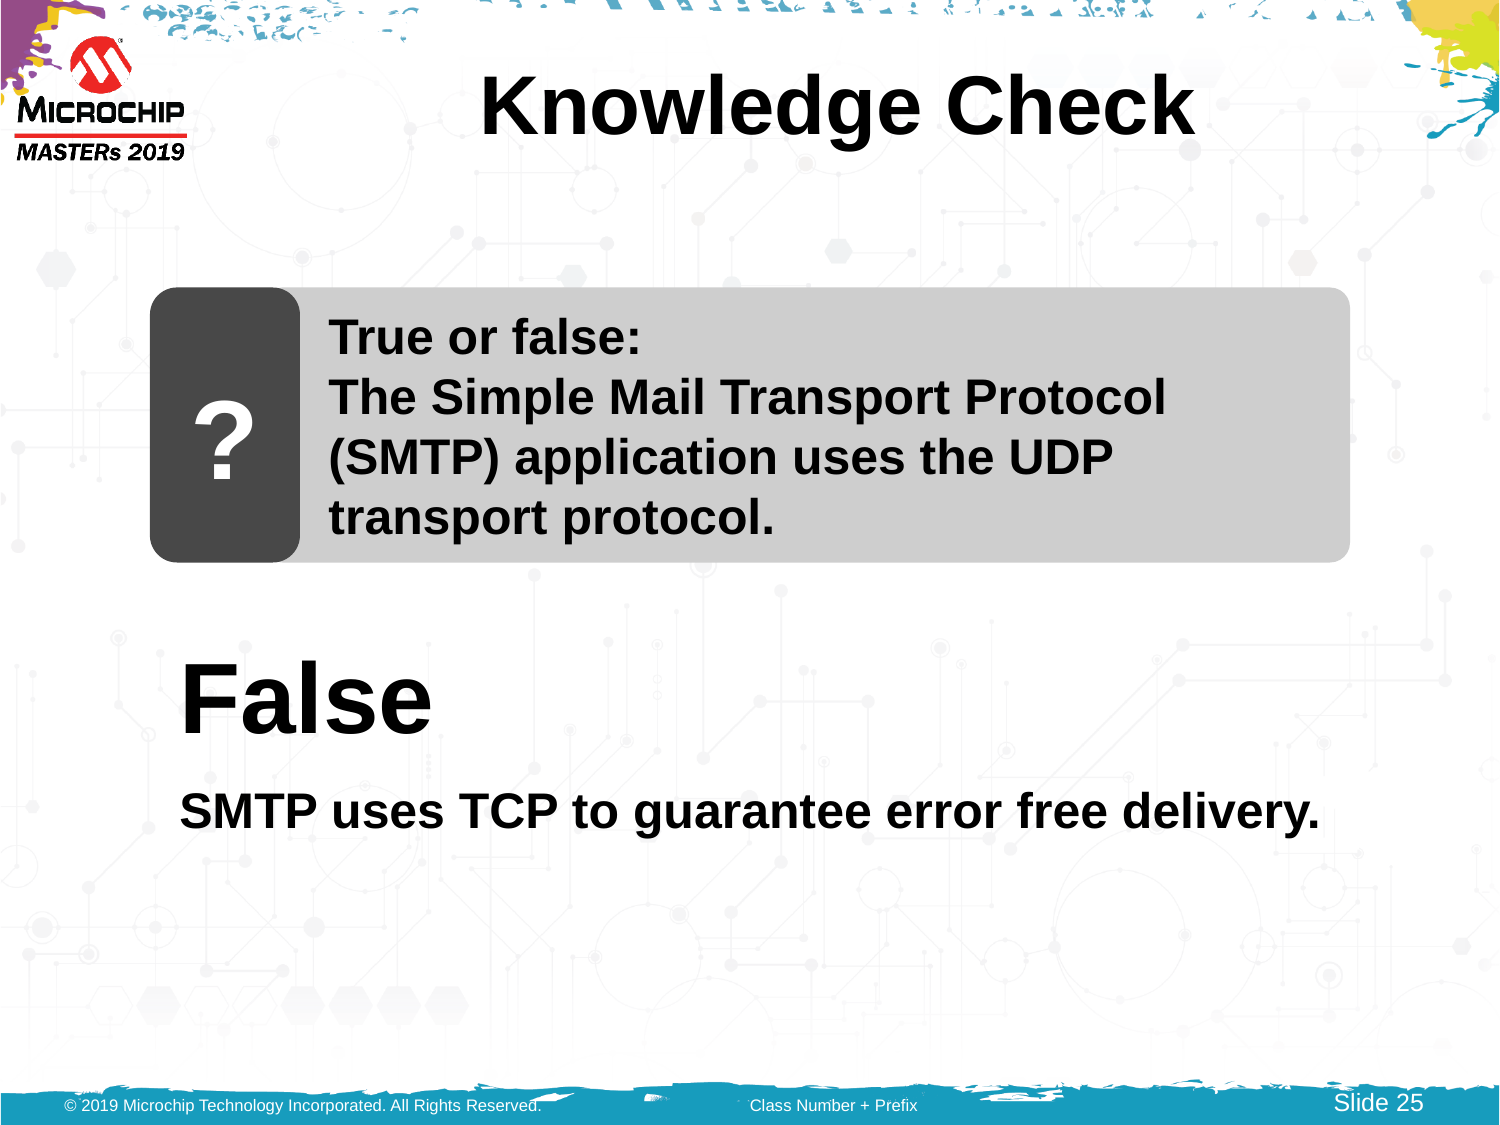

# Knowledge Check
?
True or false:
The Simple Mail Transport Protocol (SMTP) application uses the UDP transport protocol.
False
SMTP uses TCP to guarantee error free delivery.